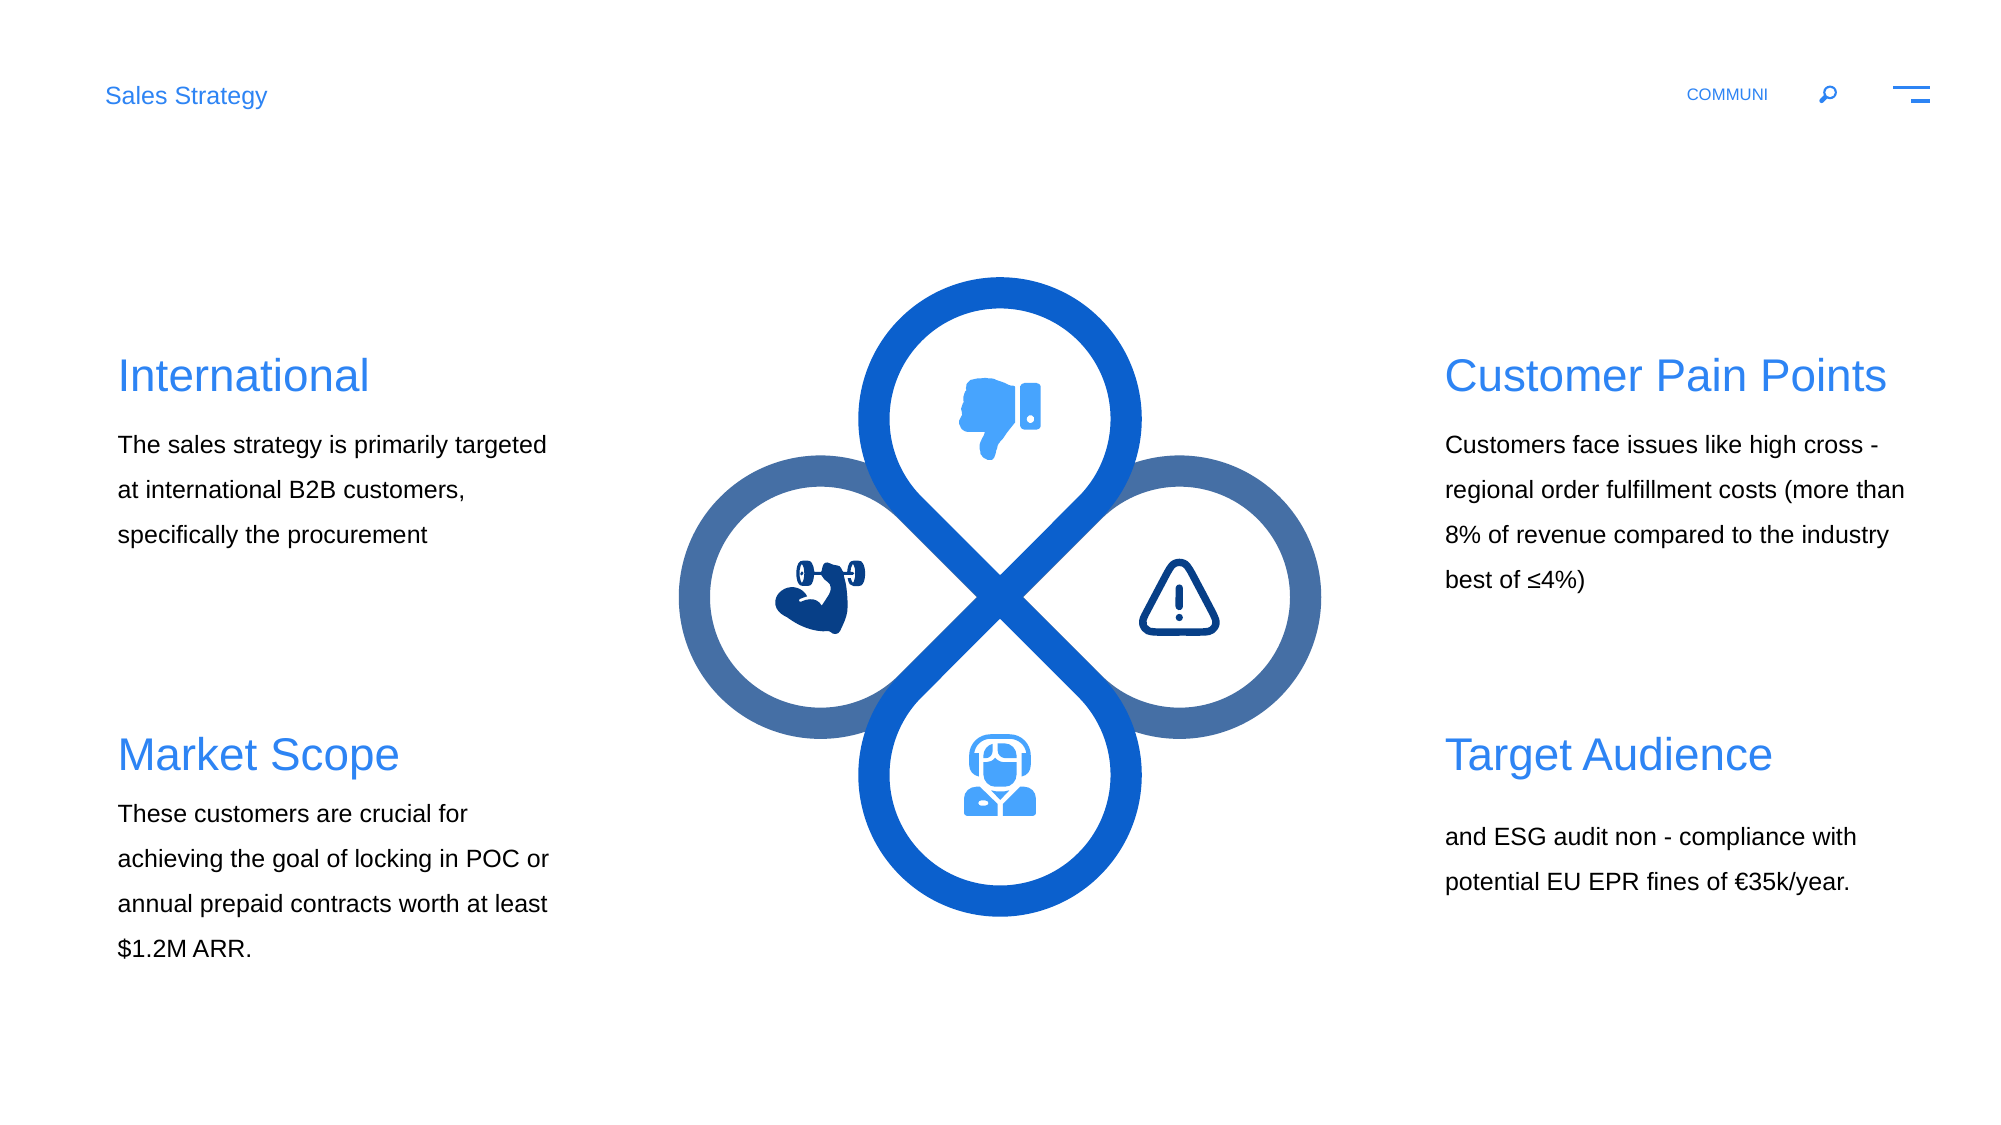

COMMUNI
Sales Strategy

International
Customer Pain Points

The sales strategy is primarily targeted at international B2B customers, specifically the procurement
Customers face issues like high cross - regional order fulfillment costs (more than 8% of revenue compared to the industry best of ≤4%)

Target Audience
Market Scope

These customers are crucial for achieving the goal of locking in POC or annual prepaid contracts worth at least $1.2M ARR.
and ESG audit non - compliance with potential EU EPR fines of €35k/year.